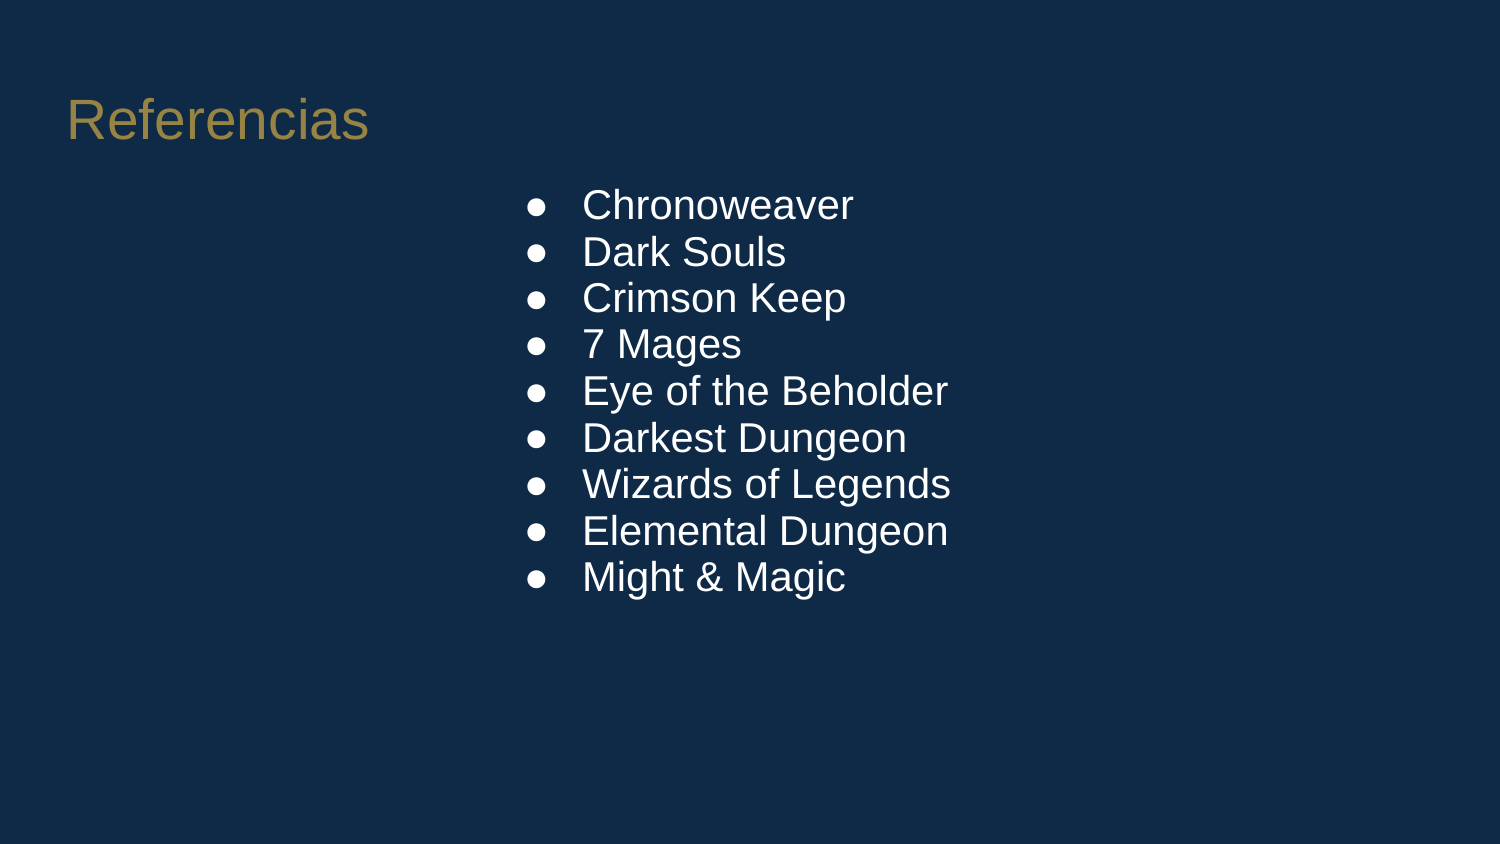

Referencias
Chronoweaver
Dark Souls
Crimson Keep
7 Mages
Eye of the Beholder
Darkest Dungeon
Wizards of Legends
Elemental Dungeon
Might & Magic